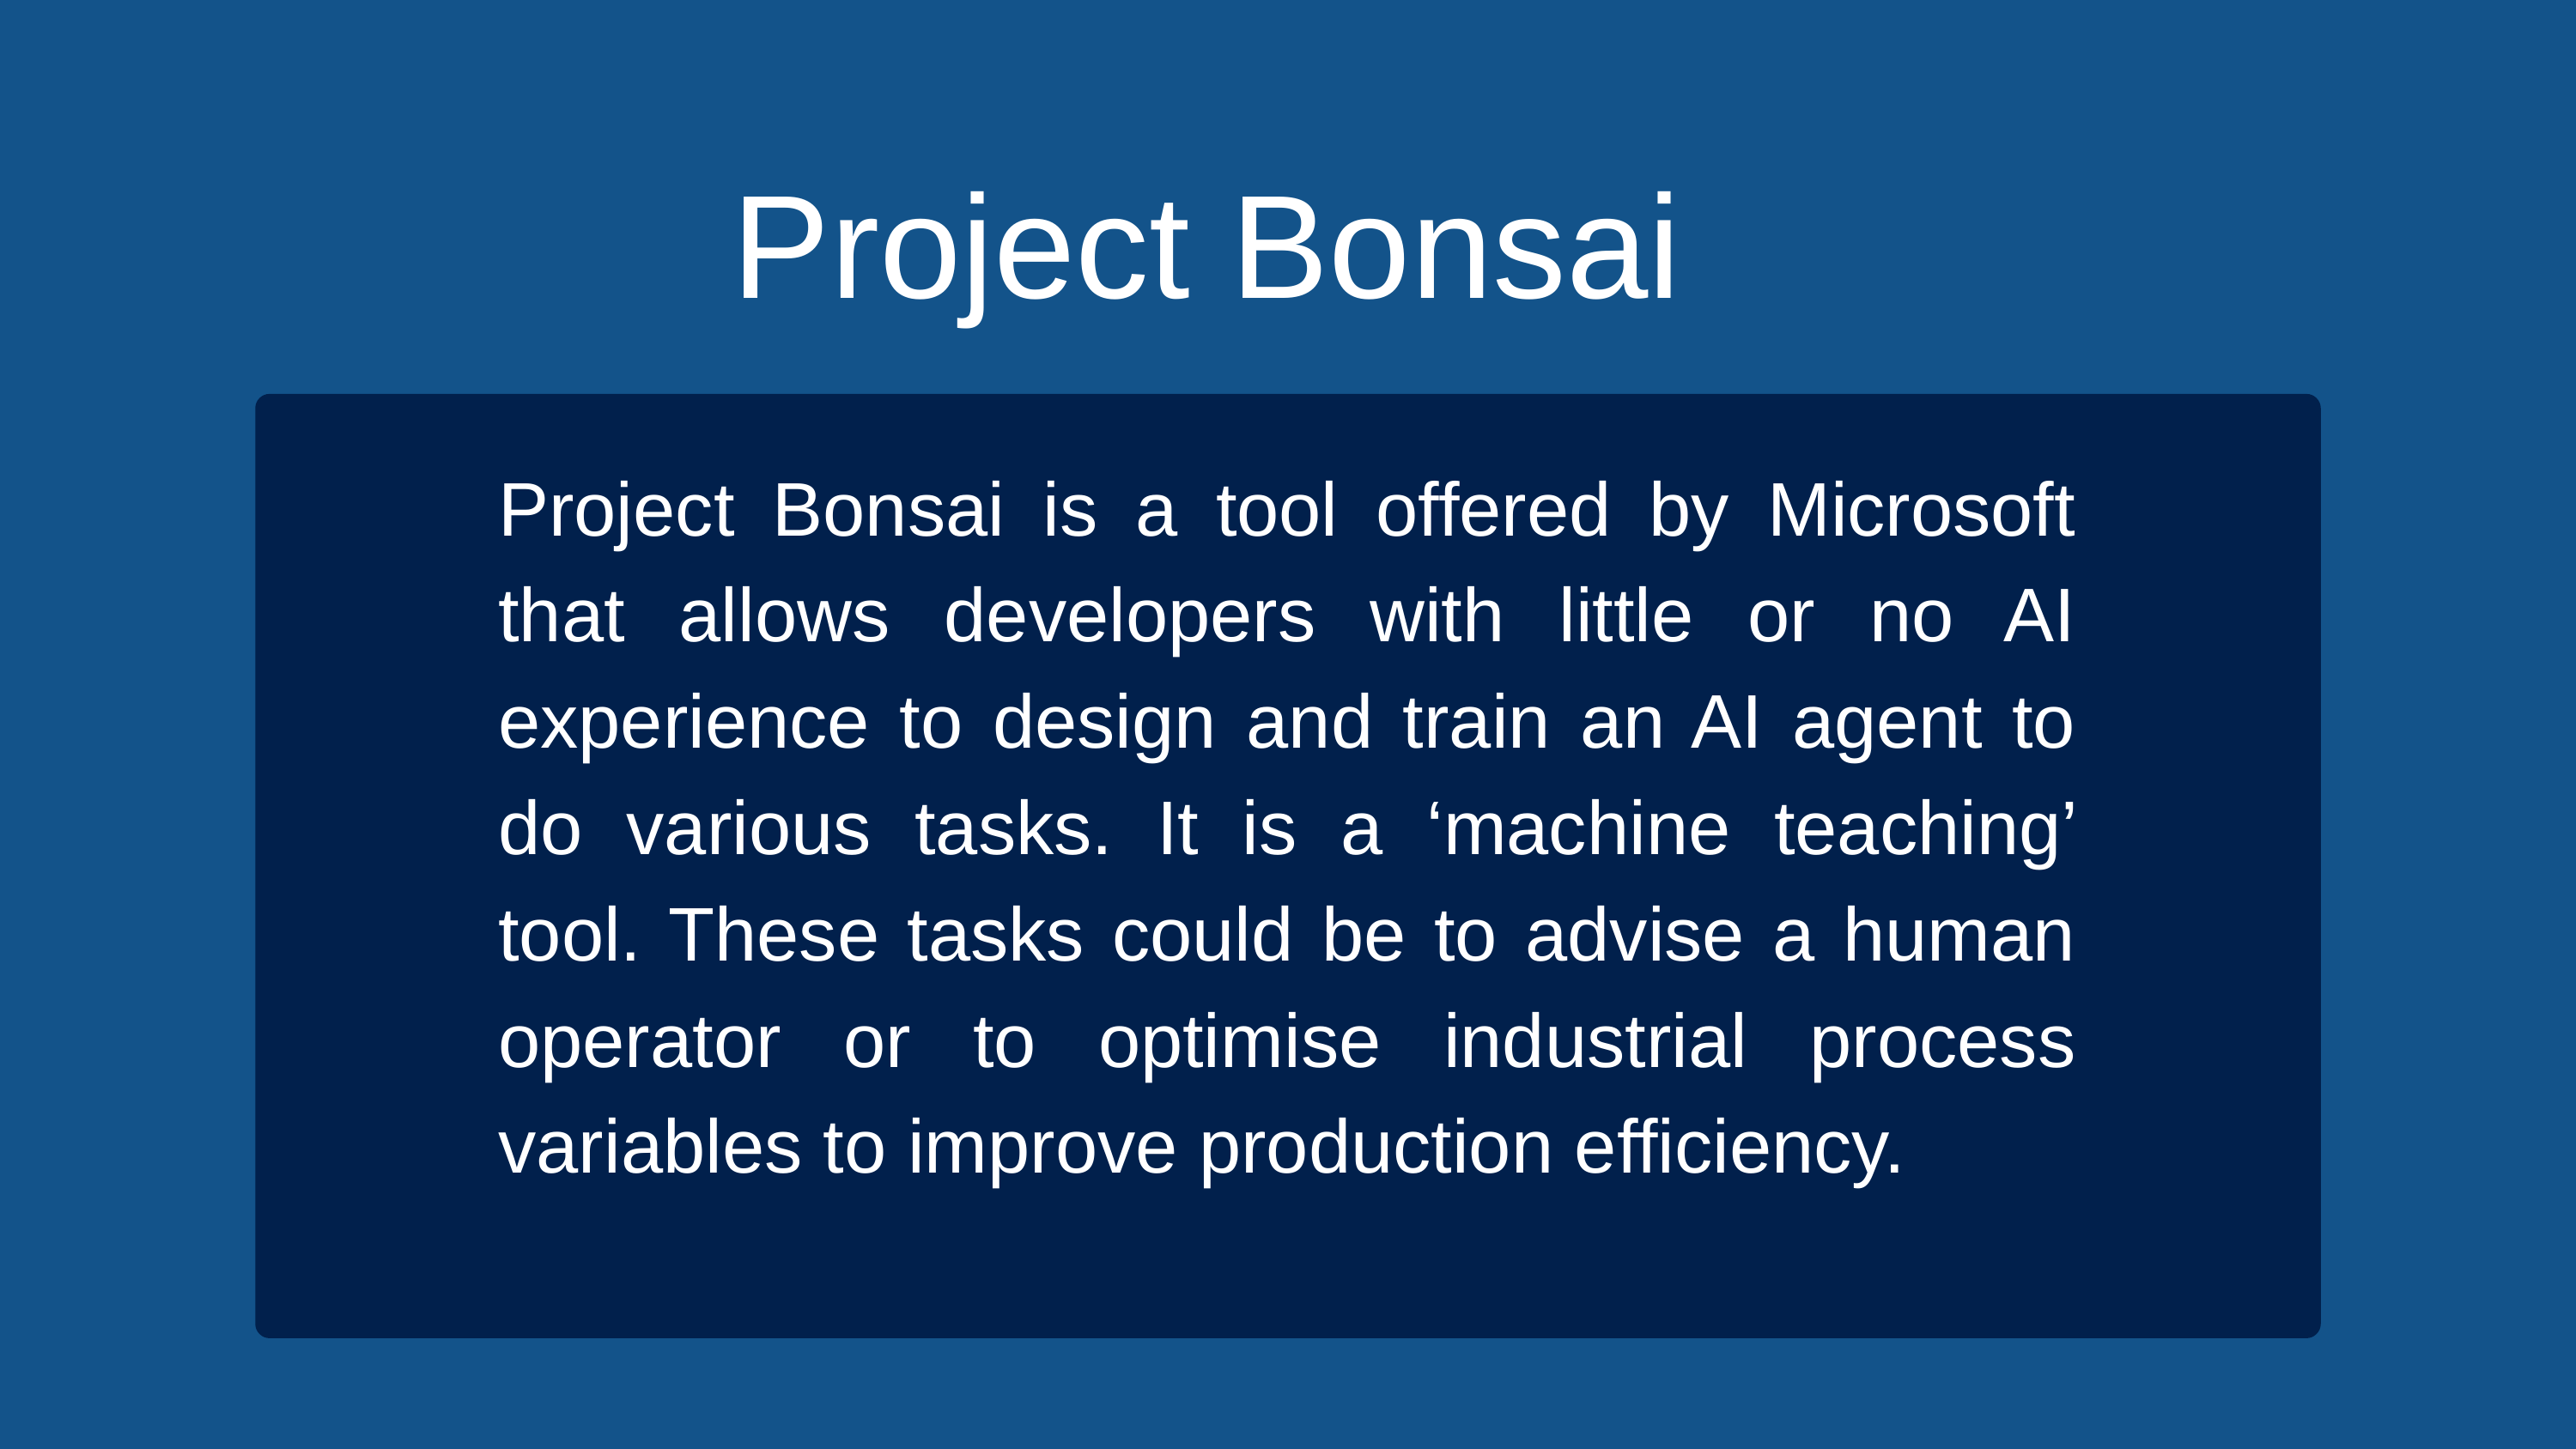

Project Bonsai

Project Bonsai is a tool offered by Microsoft that allows developers with little or no AI experience to design and train an AI agent to do various tasks. It is a ‘machine teaching’ tool. These tasks could be to advise a human operator or to optimise industrial process variables to improve production efficiency.